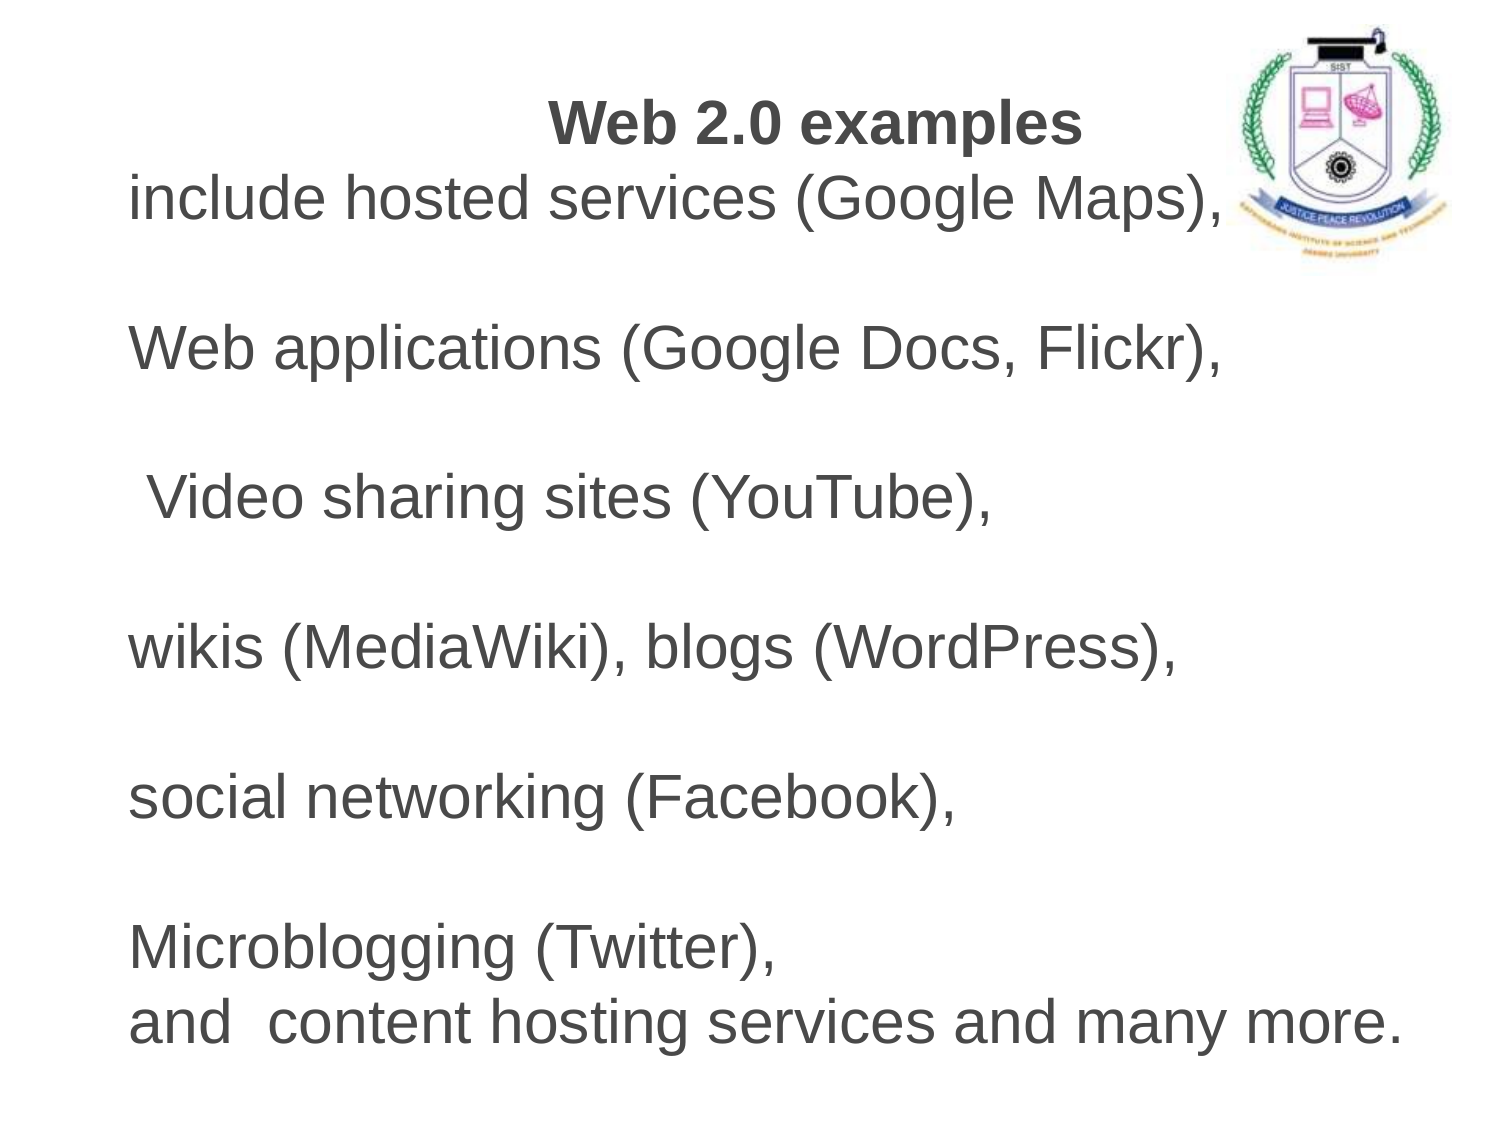

# Web 2.0 examples
include hosted services (Google Maps),

Web applications (Google Docs, Flickr),

 Video sharing sites (YouTube),

wikis (MediaWiki), blogs (WordPress),

social networking (Facebook),

Microblogging (Twitter),
and  content hosting services and many more.